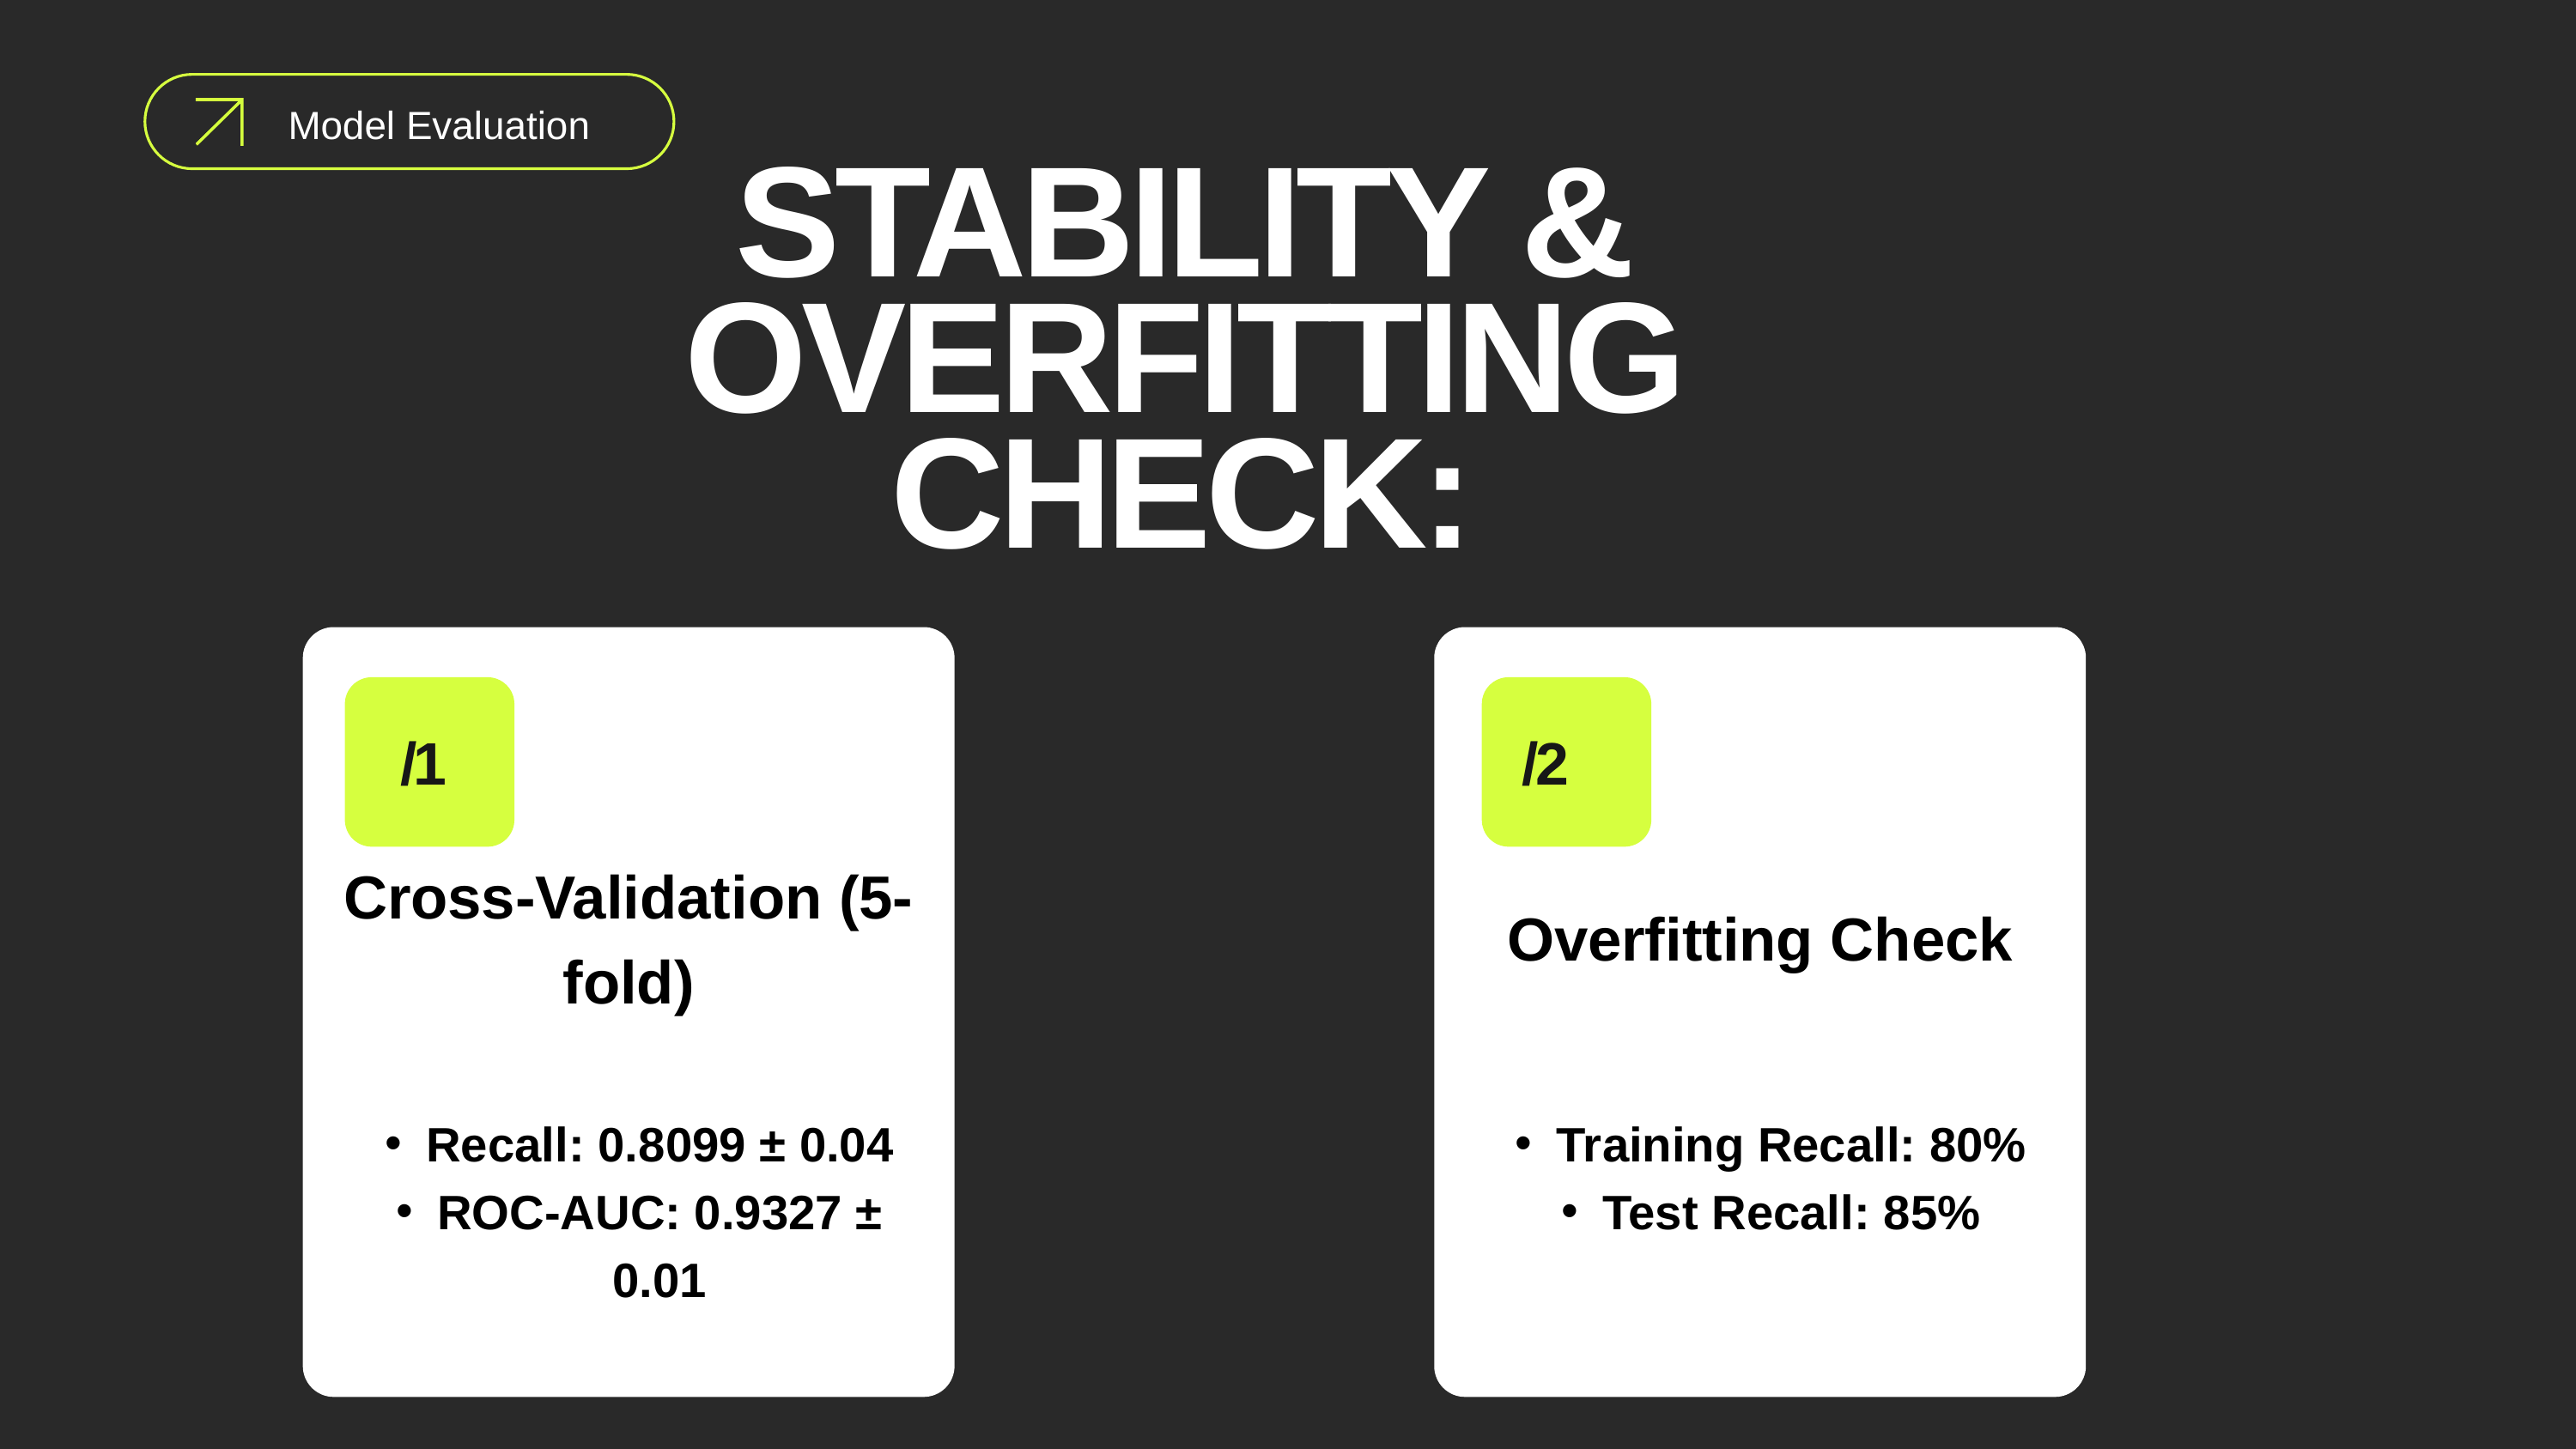

Model Evaluation

STABILITY & OVERFITTING CHECK:

/1
/2
Cross-Validation (5-fold)
Overfitting Check
Recall: 0.8099 ± 0.04
ROC-AUC: 0.9327 ± 0.01

Training Recall: 80%
Test Recall: 85%